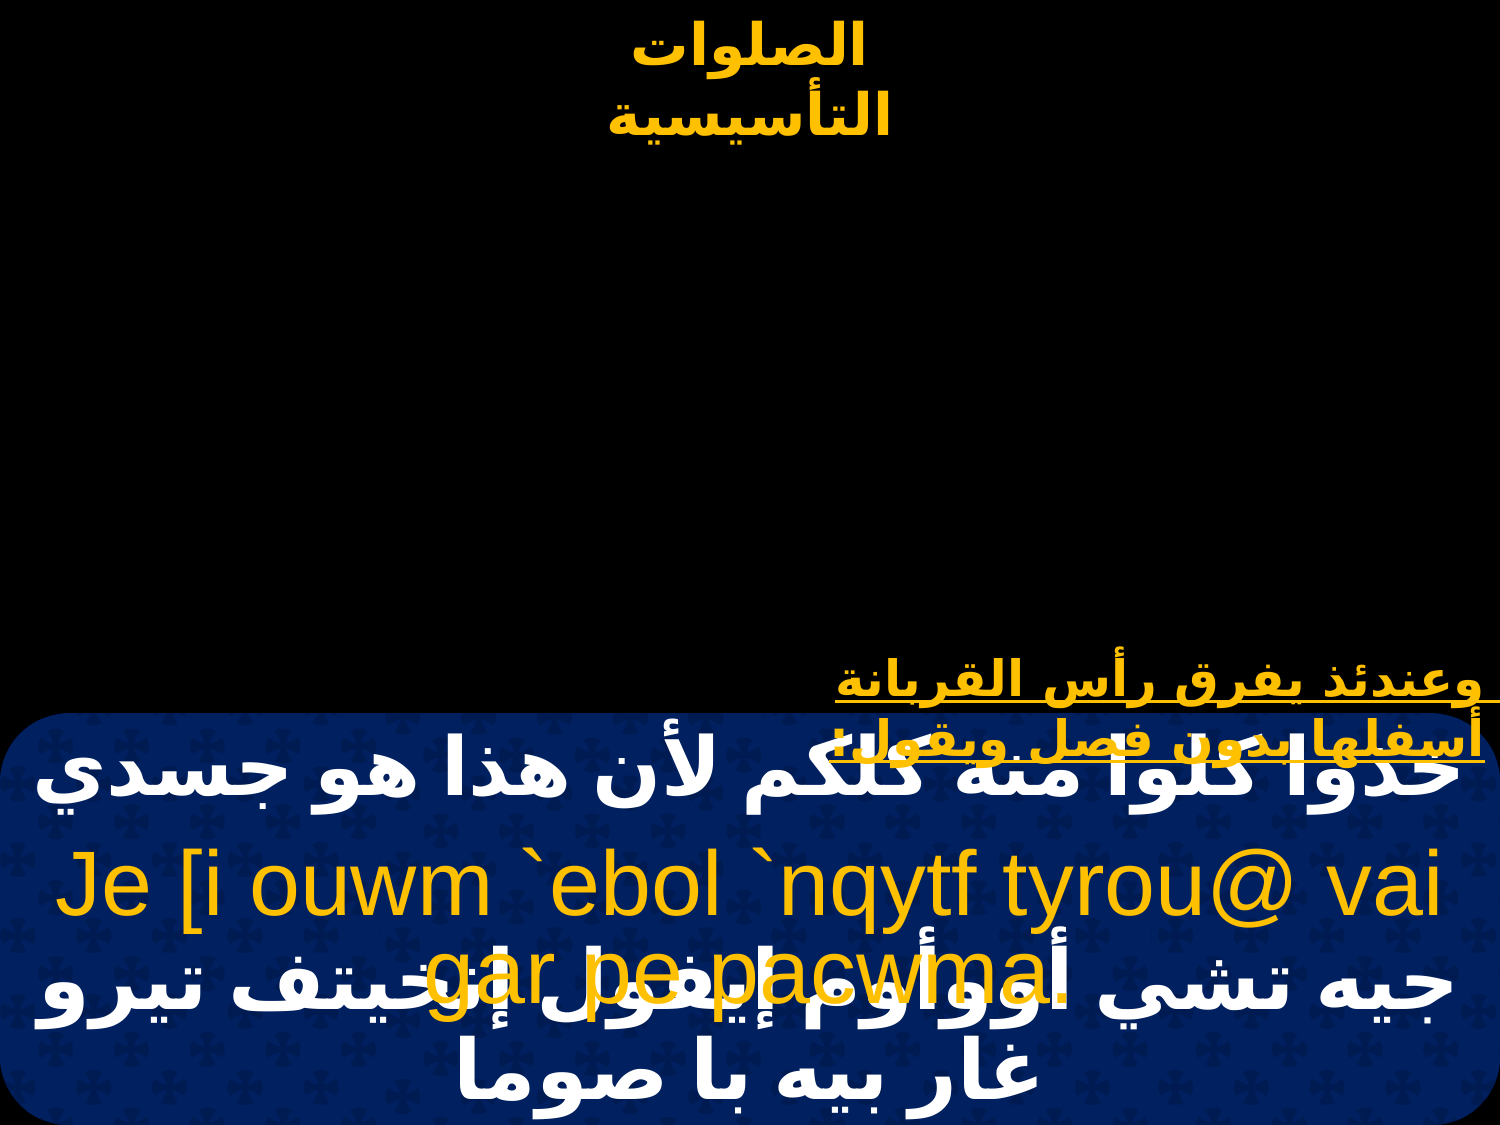

وعندئذ يفرق رأس القربانة أسفلها بدون فصل ويقول:
# خذوا كلوا منه كلكم لأن هذا هو جسدي
Je [i ouwm `ebol `nqytf tyrou@ vai gar pe pacwma.
جيه تشي أووأوم إيفول إنخيتف تيرو غار بيه با صوما